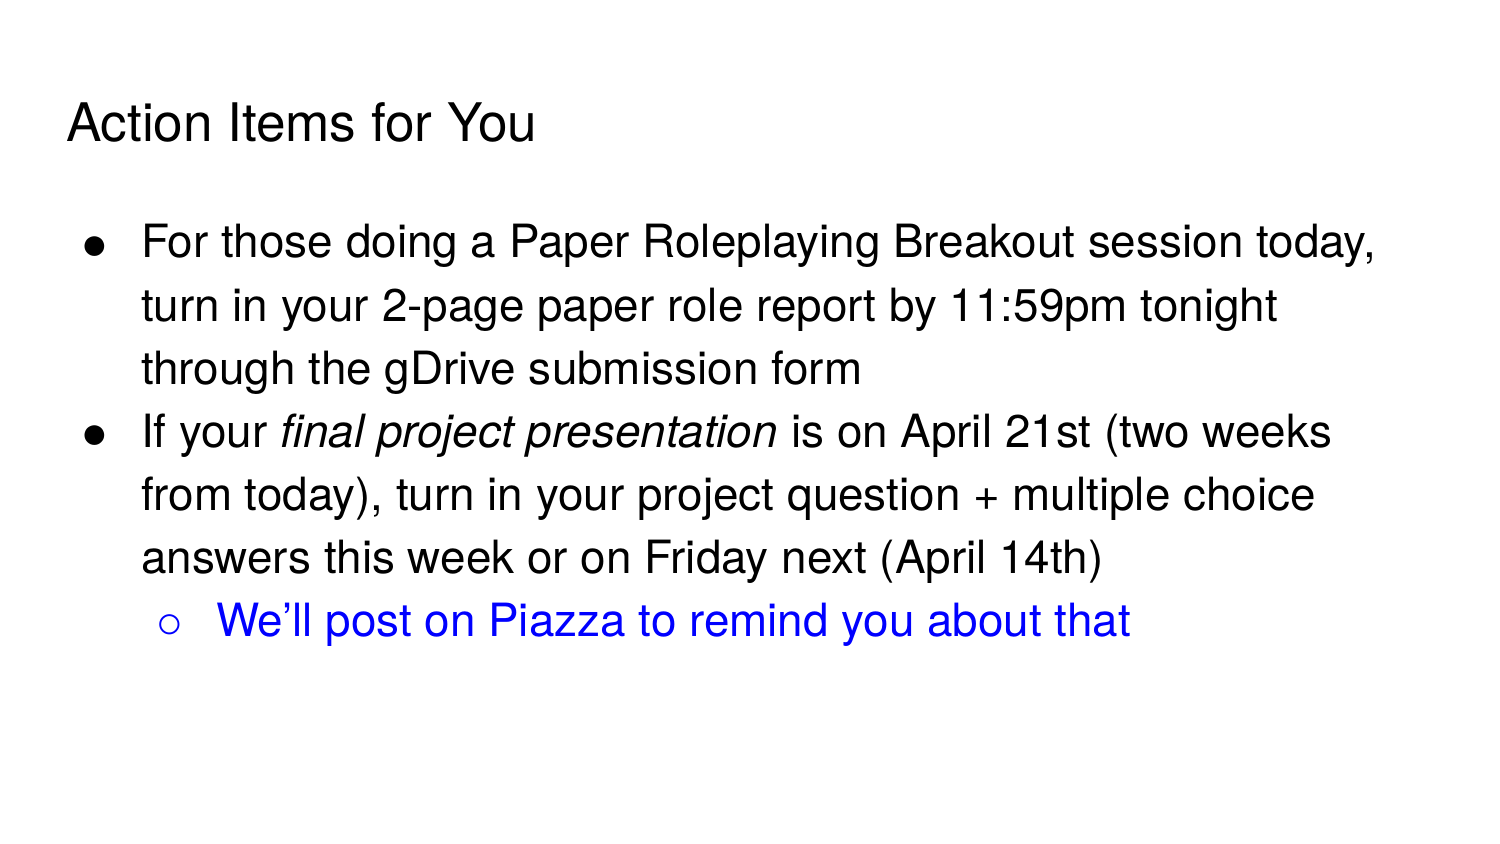

# Action Items for You
For those doing a Paper Roleplaying Breakout session today, turn in your 2-page paper role report by 11:59pm tonight through the gDrive submission form
If your final project presentation is on April 21st (two weeks from today), turn in your project question + multiple choice answers this week or on Friday next (April 14th)
We’ll post on Piazza to remind you about that